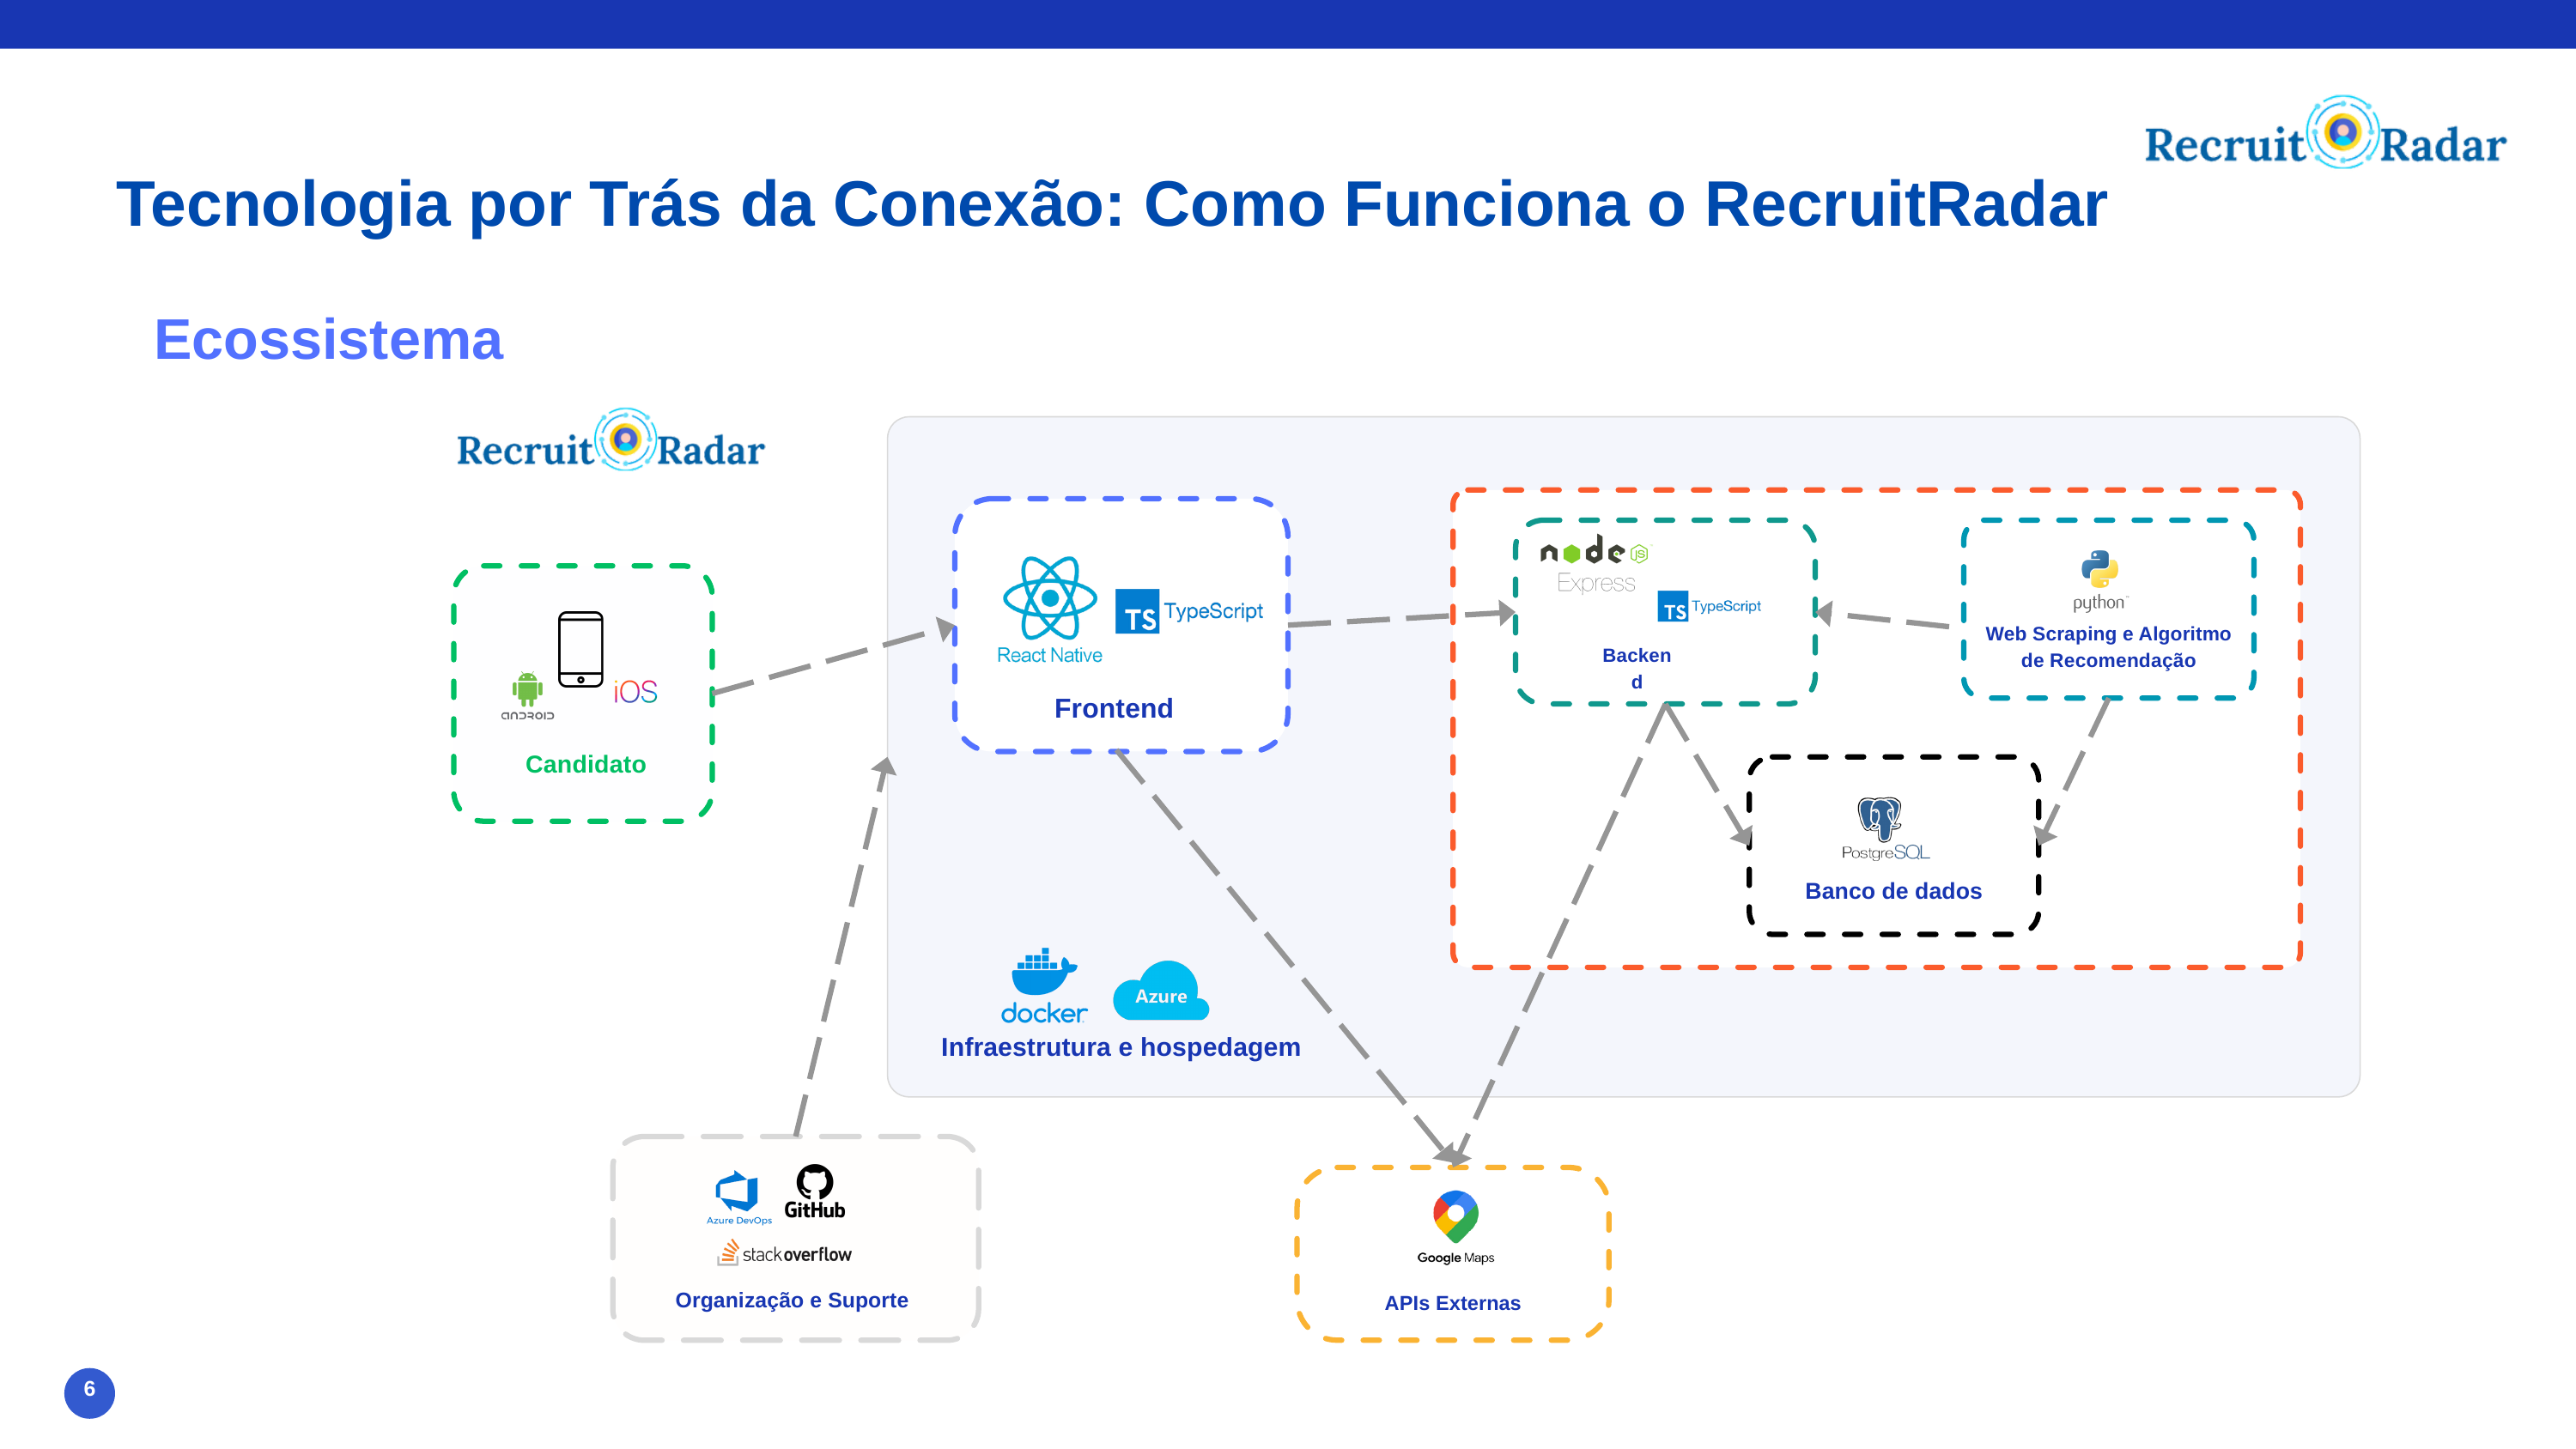

Tecnologia por Trás da Conexão: Como Funciona o RecruitRadar
Ecossistema

Infraestrutura e hospedagem

Frontend

Backend

Web Scraping e Algoritmo de Recomendação

Candidato

Banco de dados

Organização e Suporte

APIs Externas
6